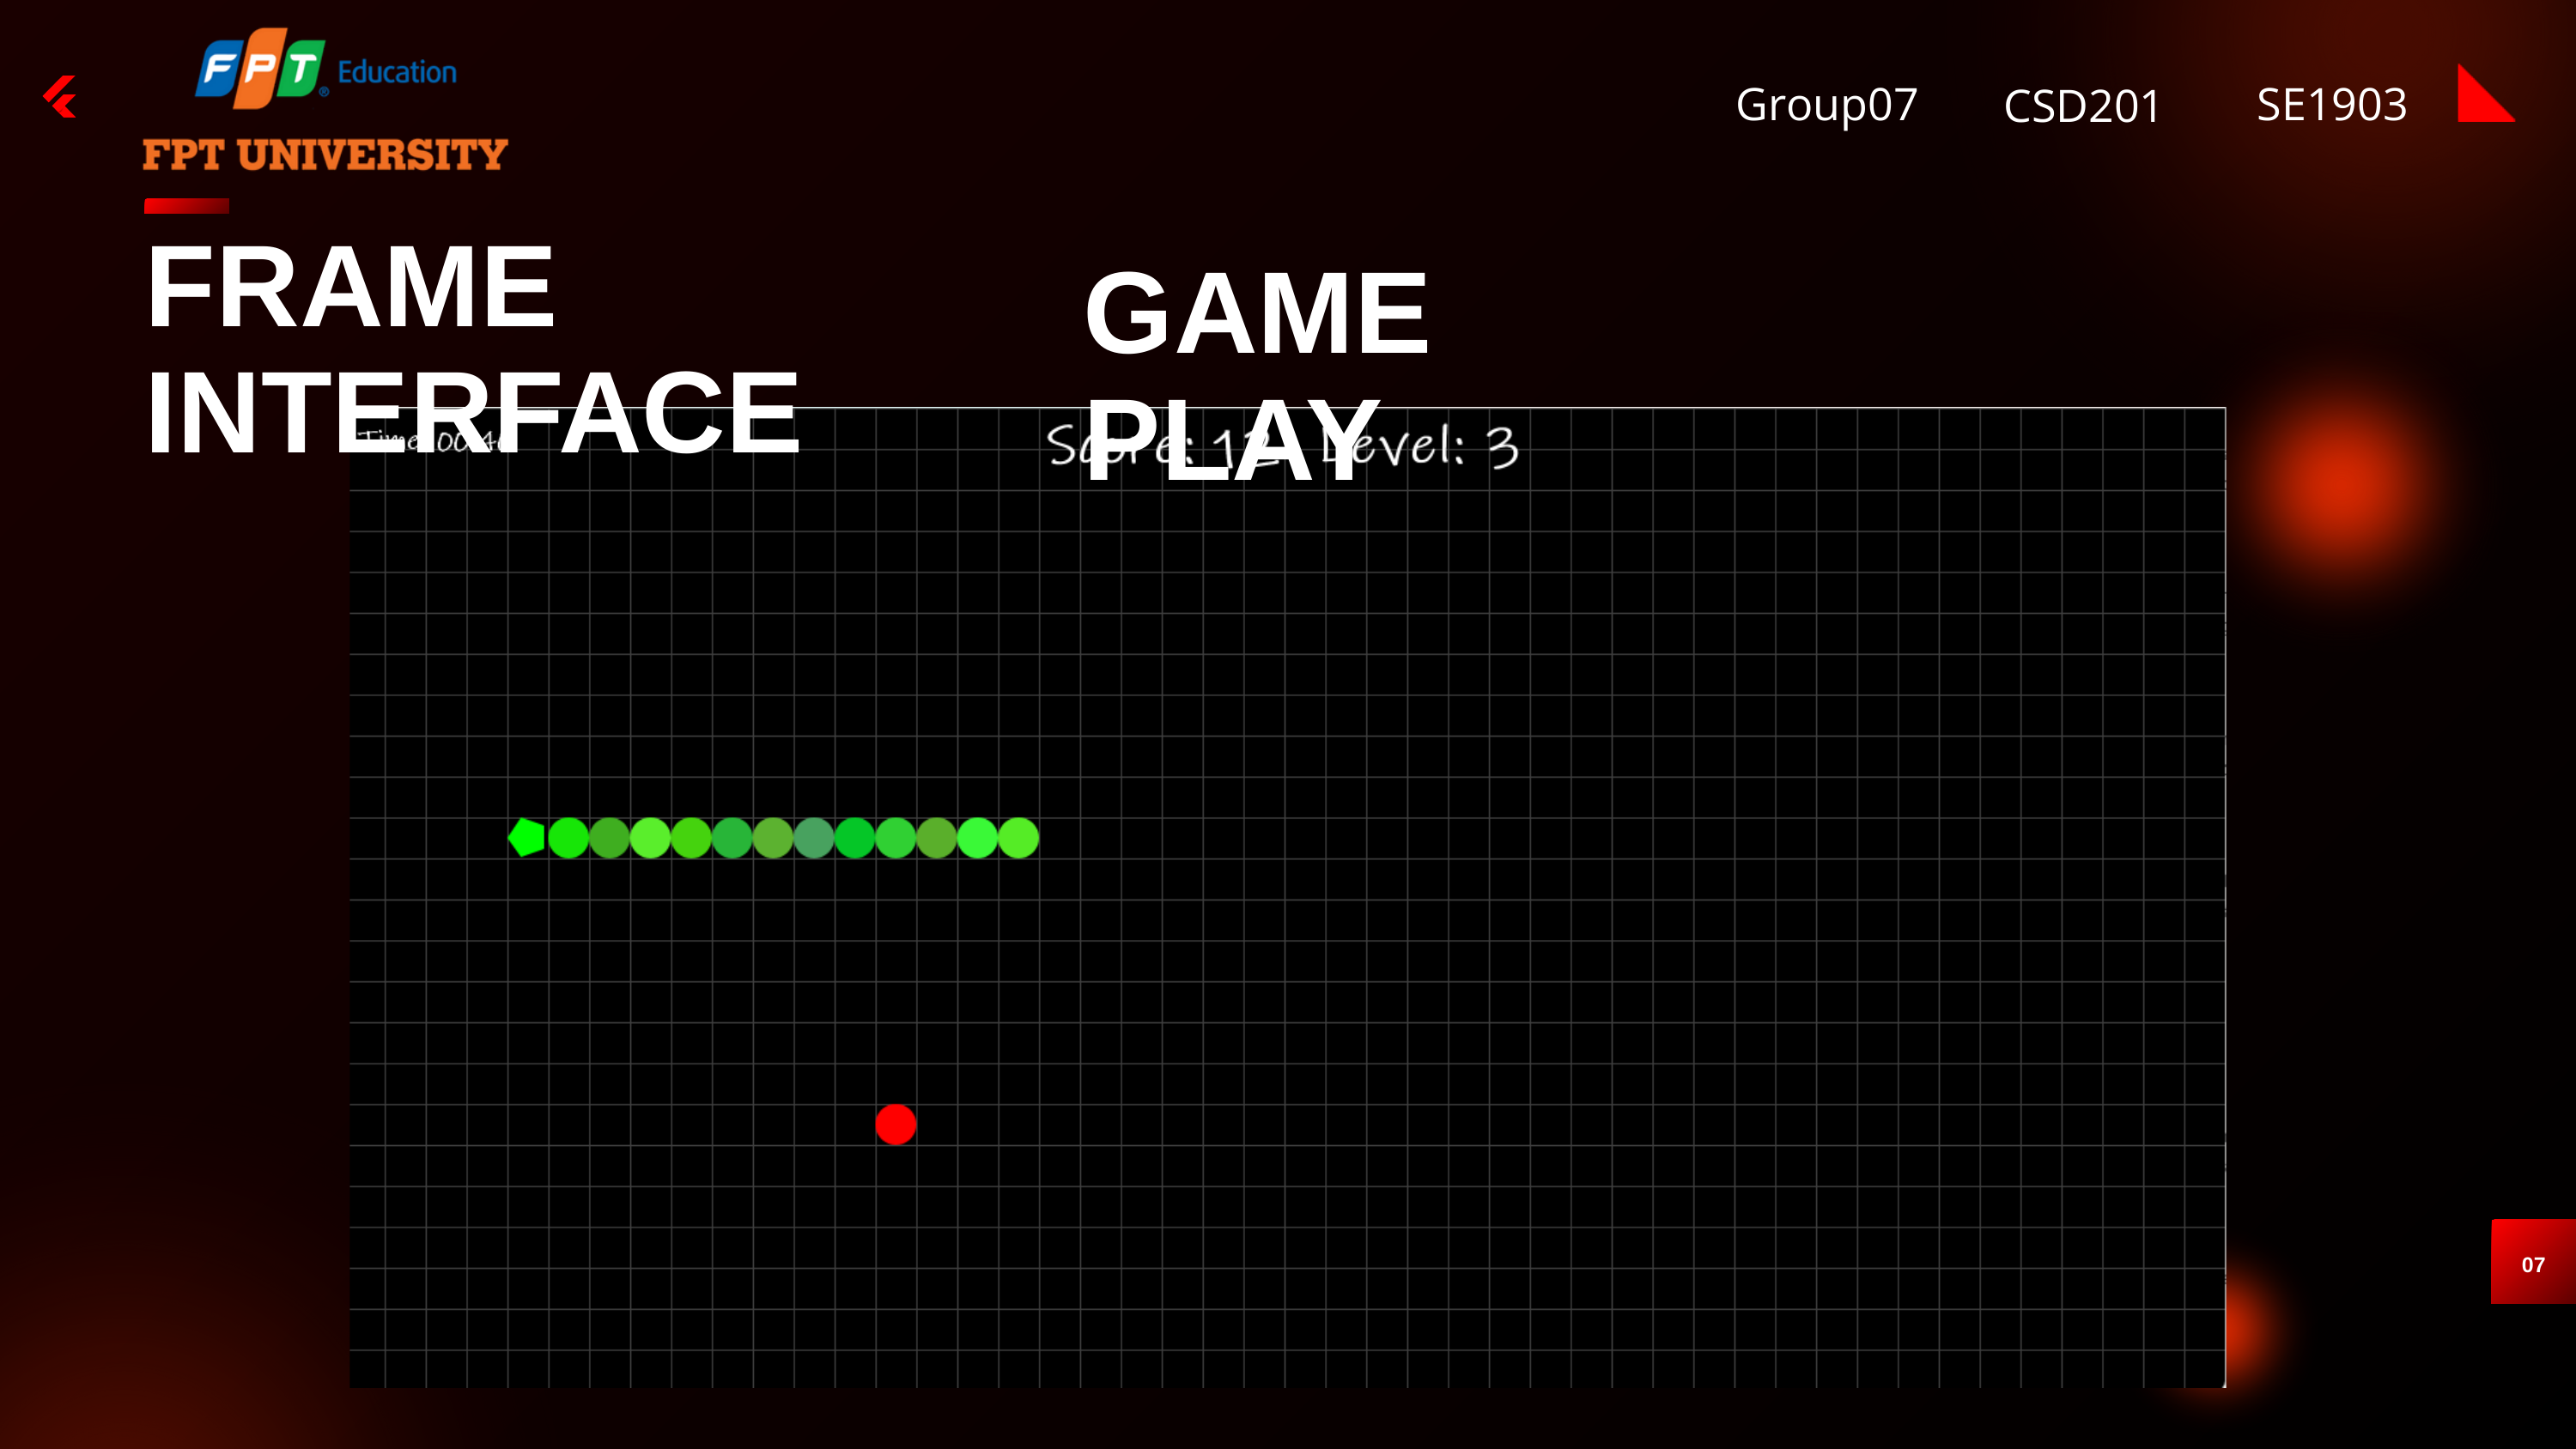

Group07
SE1903
CSD201

FRAME INTERFACE
GAME PLAY

07